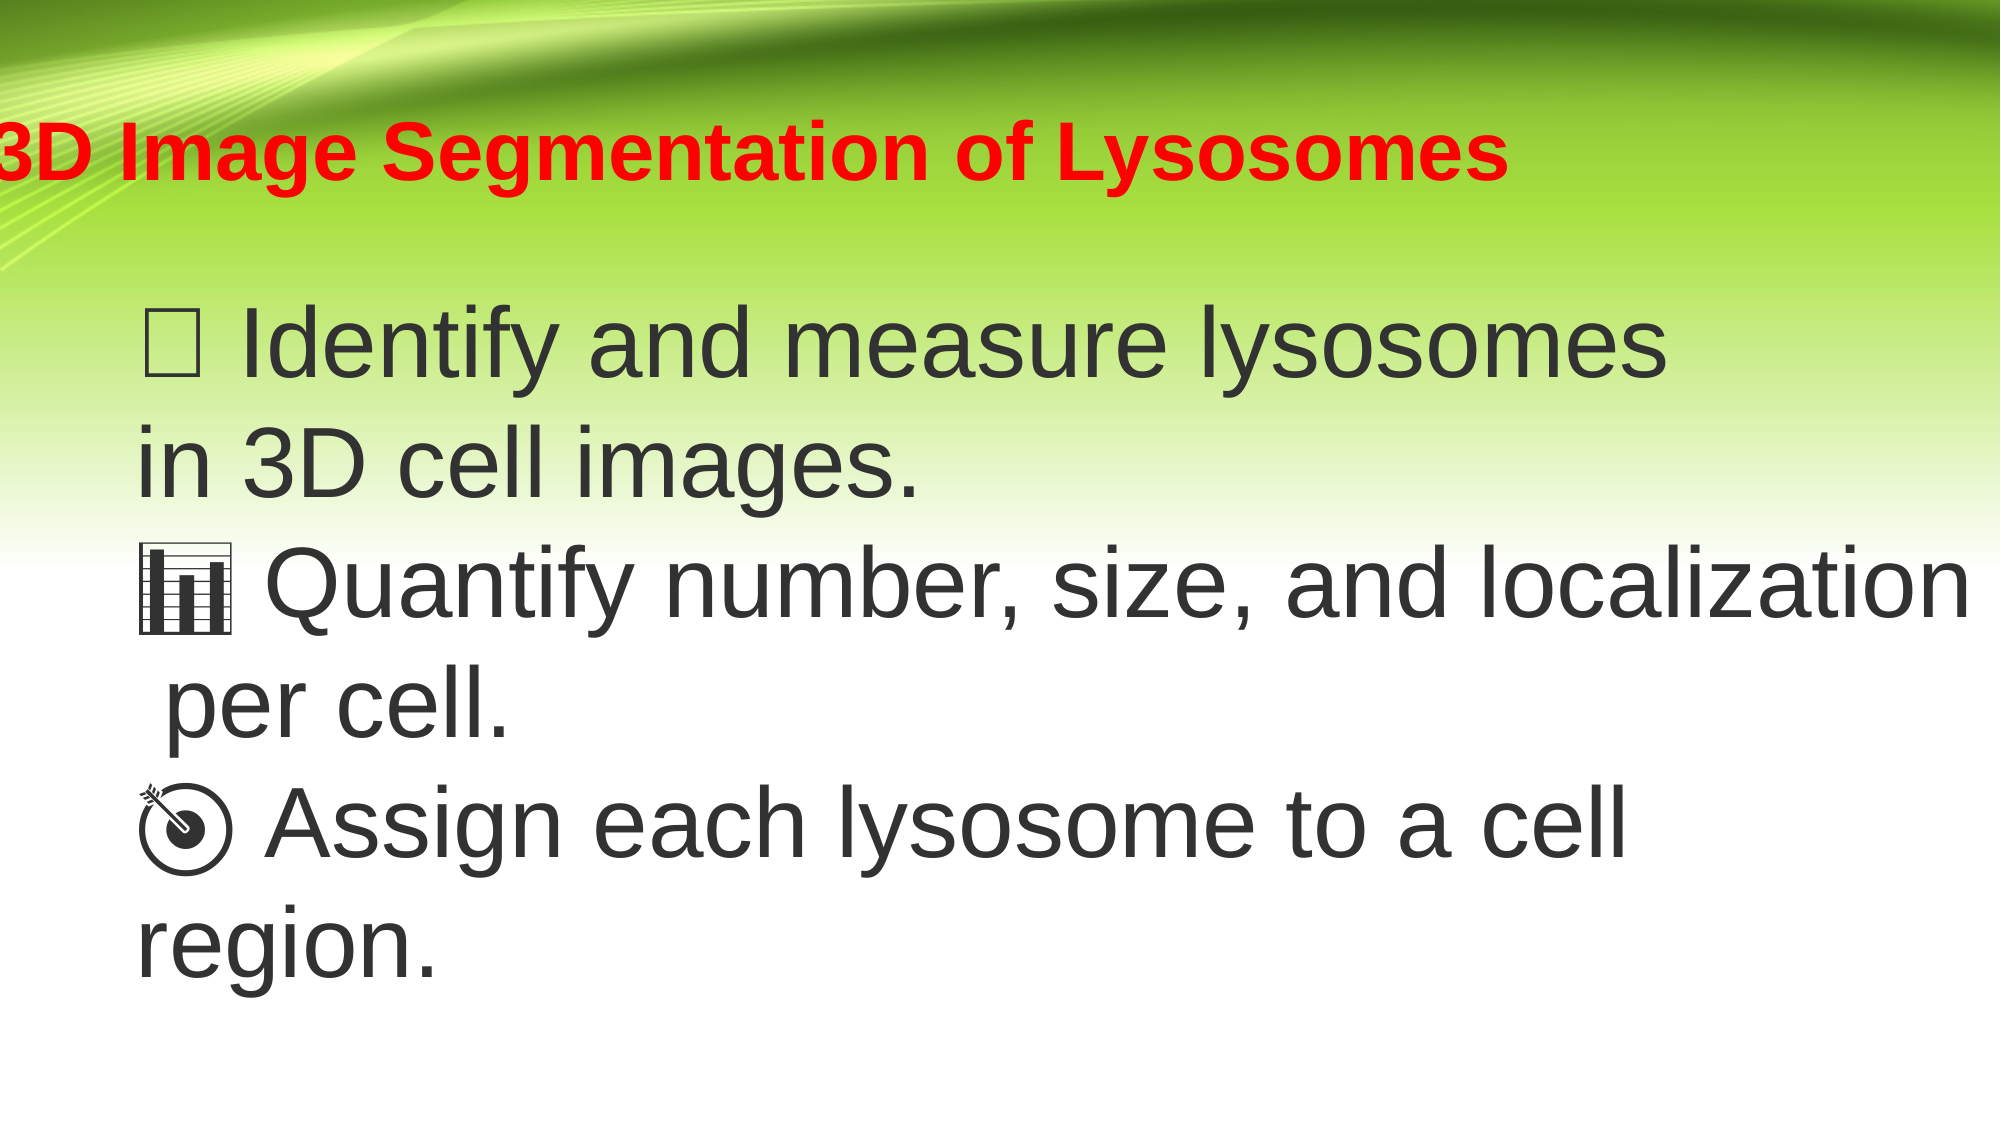

3D Image Segmentation of Lysosomes

🧫 Identify and measure lysosomes
in 3D cell images.
📊 Quantify number, size, and localization
 per cell.
🎯 Assign each lysosome to a cell
region.